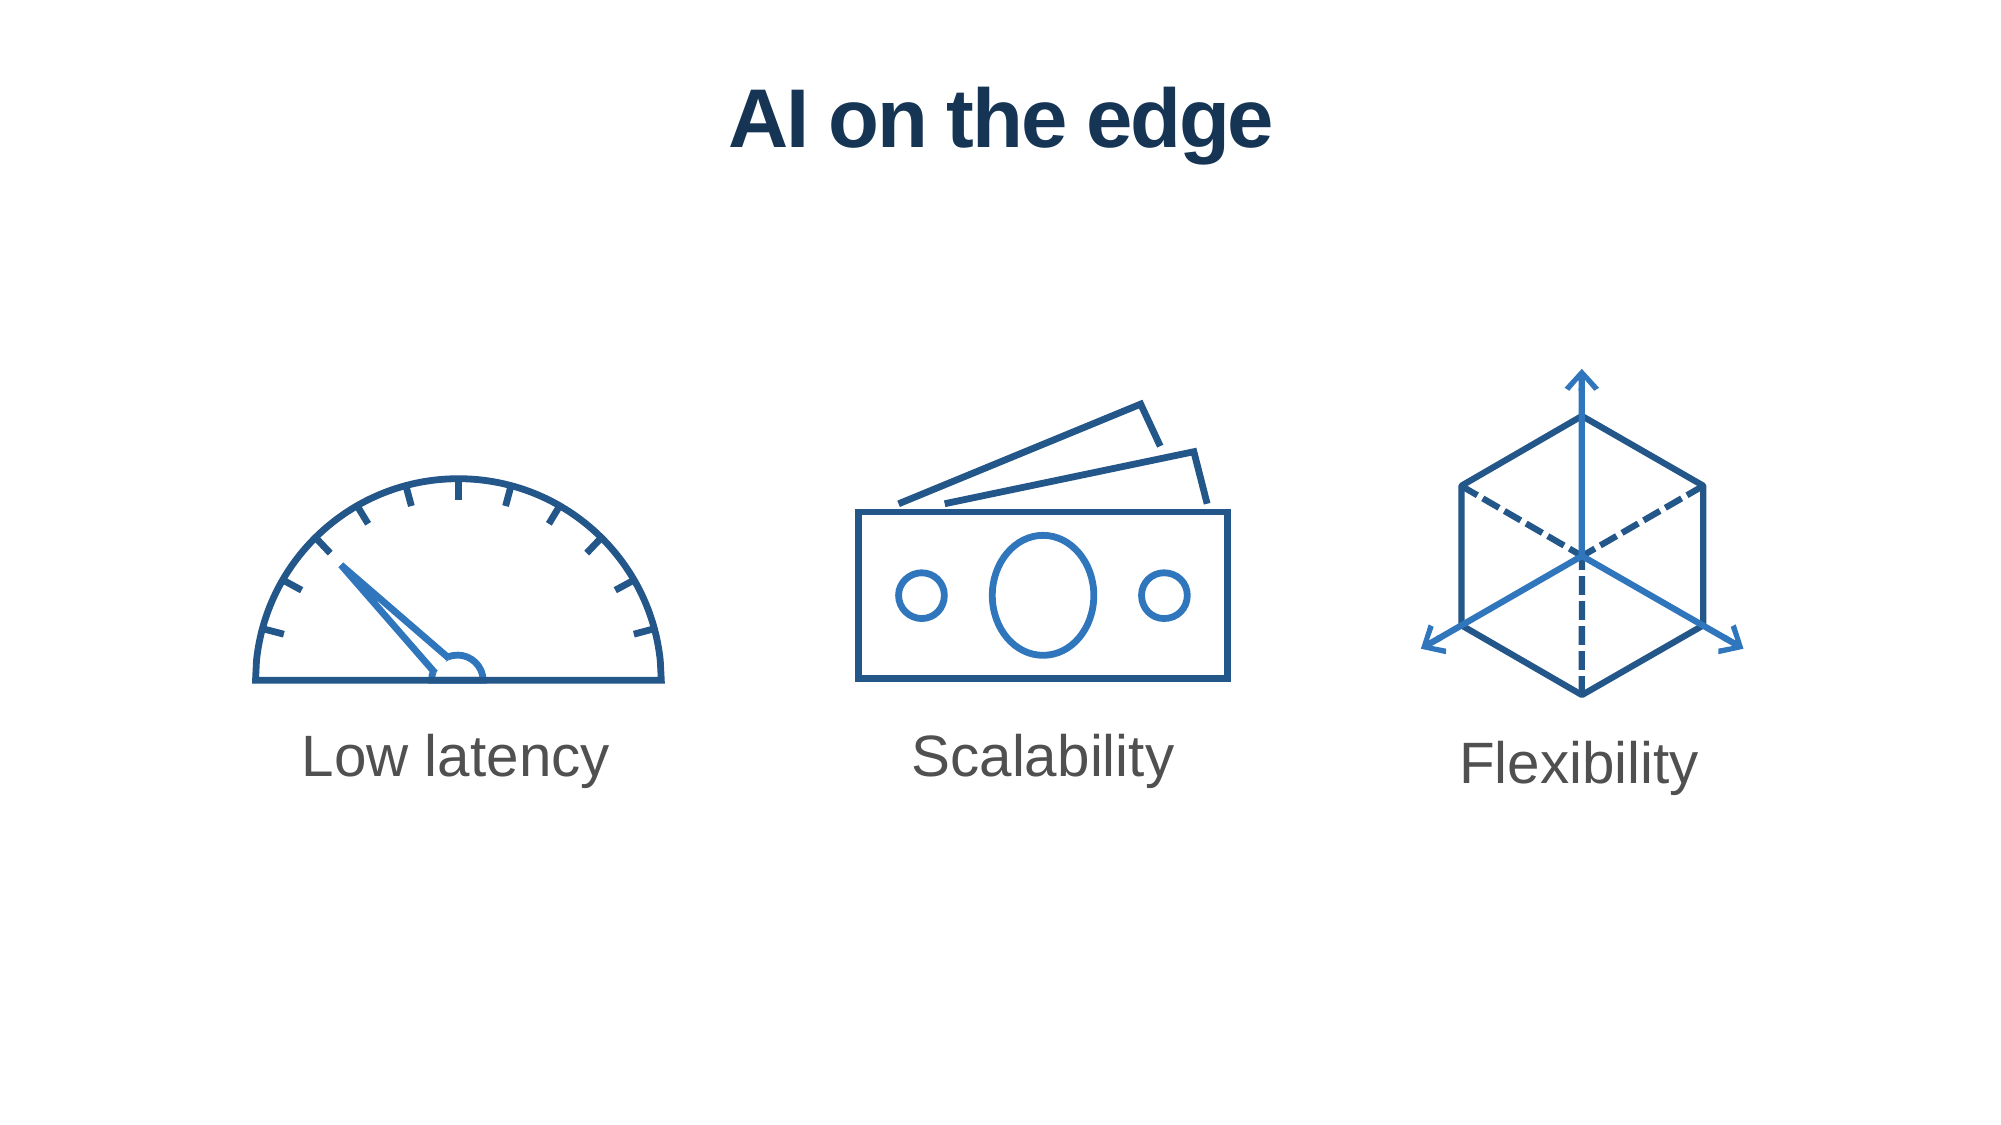

AI on the edge

Flexibility

Scalability

Low latency